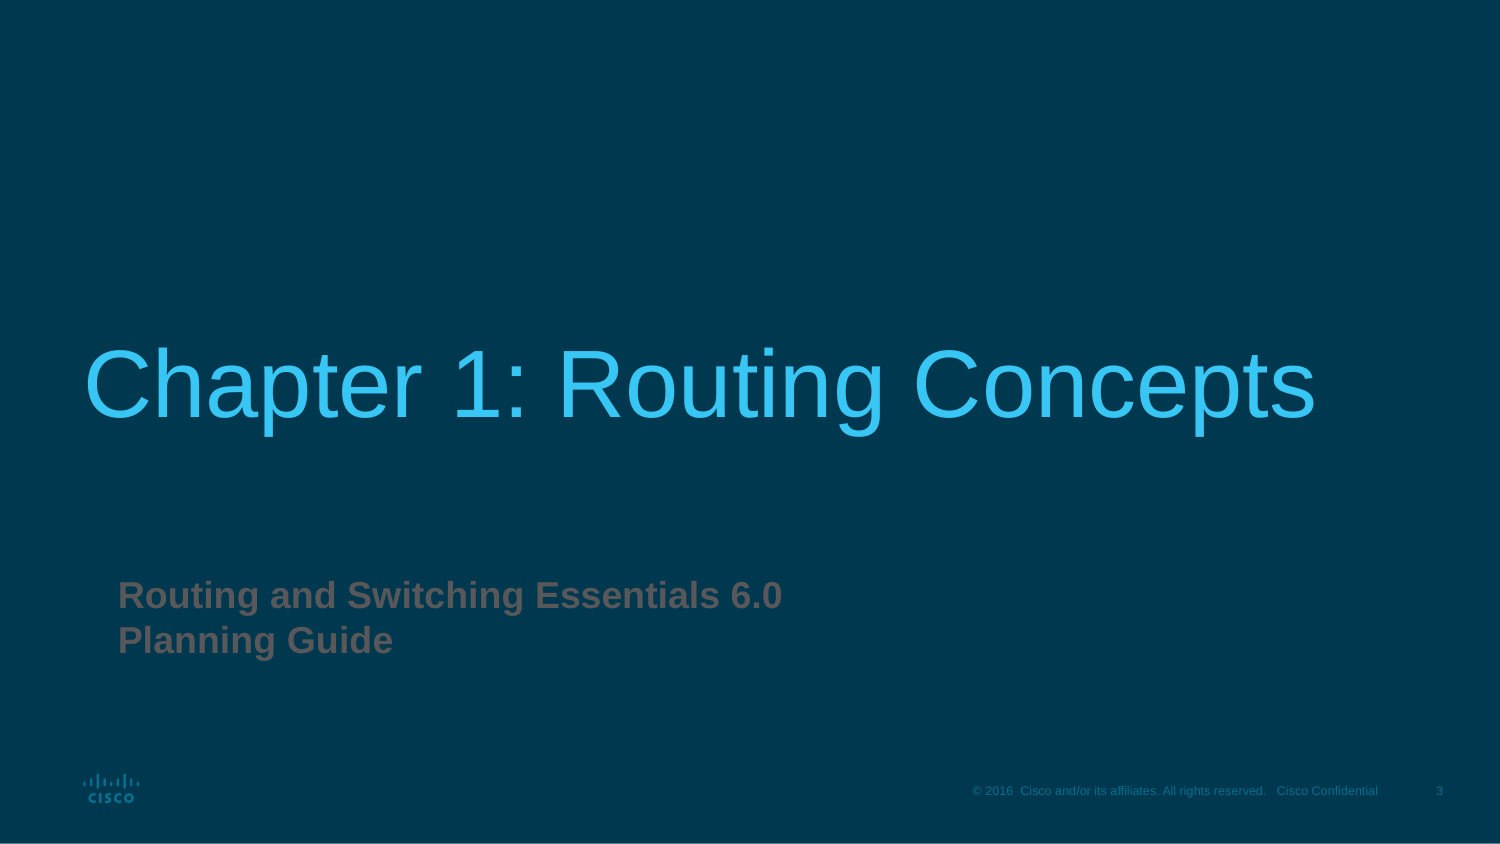

# Chapter 1: Routing Concepts
Routing and Switching Essentials 6.0 Planning Guide